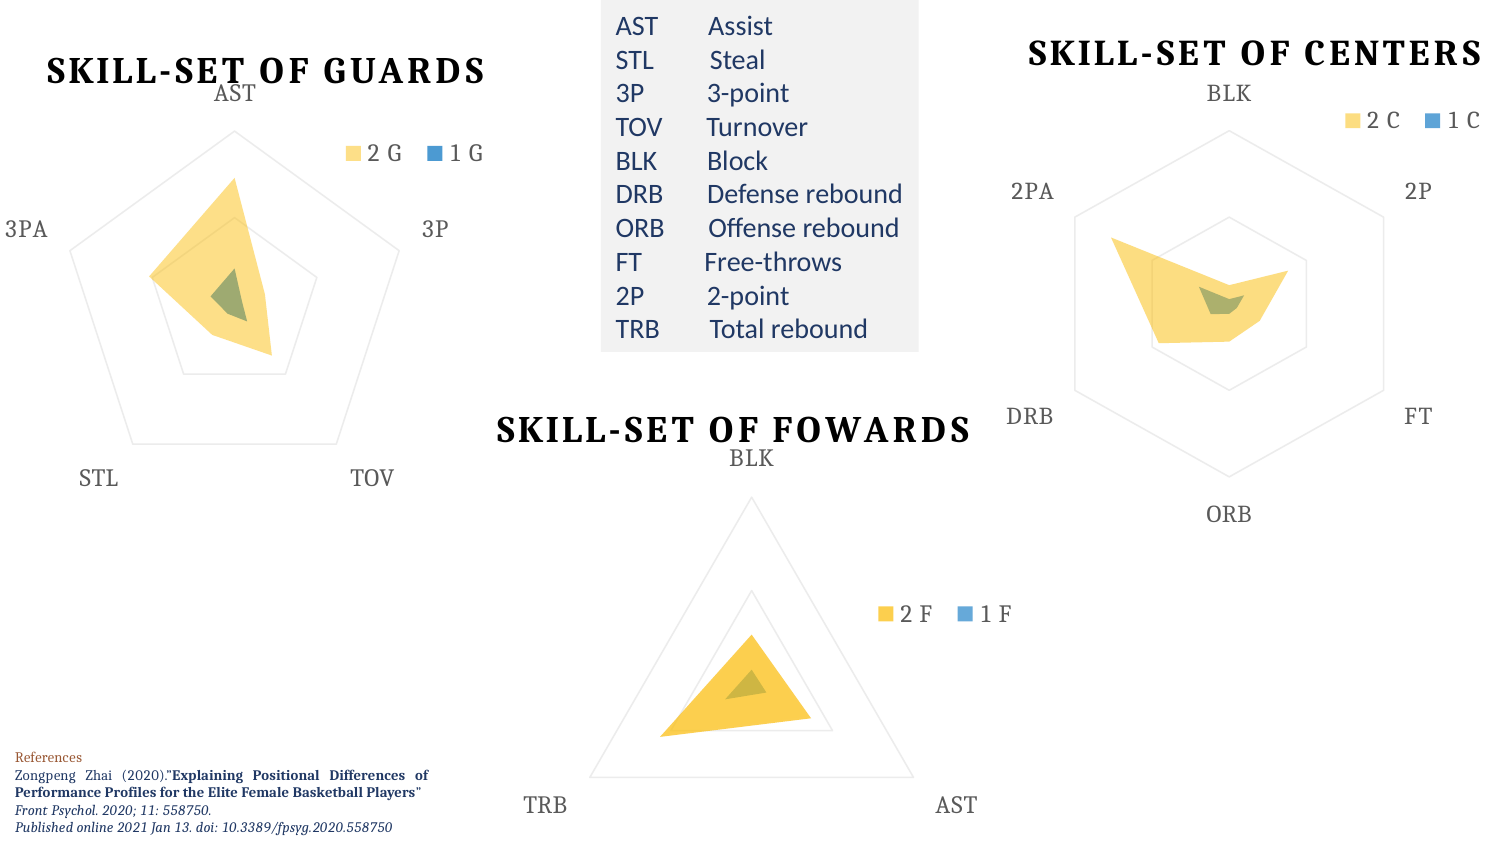

AST        Assist
STL         Steal
3P          3-point
TOV       Turnover
BLK        Block
DRB       Defense rebound
ORB       Offense rebound
FT          Free-throws
2P          2-point
TRB        Total rebound

### Chart: SKILL-SET OF CENTERS

| Category | 2 | 1 |
|---|---|---|
| BLK | 42.8709786382415 | 10.7889438943894 |
| 2P | 152.876964598163 | 38.5863979255068 |
| FT | 79.1321939655717 | 19.6281235266383 |
| ORB | 87.6220528227624 | 23.5121522866572 |
| DRB | 182.531652485397 | 48.0176921263555 |
| 2PA | 306.282289195527 | 78.6422088637435 |

### Chart: SKILL-SET OF GUARDS

| Category | 2 | 1 |
|---|---|---|
| AST | 145.94601238559 | 41.2506416202844 |
| 3P | 36.850850885426 | 9.13454957740672 |
| TOV | 73.430458719175 | 24.697291795506 |
| STL | 43.8965654535712 | 13.6467635539064 |
| 3PA | 103.825719927699 | 29.1288316841888 |

### Chart: SKILL-SET OF FOWARDS

| Category | 2 | 1 |
|---|---|---|
| BLK | 52.8954823524202 | 15.30988485558156 |
| AST | 73.4412789518993 | 18.276144125683 |
| TRB | 113.302508150997 | 32.84325478142075 |
References
Zongpeng Zhai (2020).”Explaining Positional Differences of Performance Profiles for the Elite Female Basketball Players”
Front Psychol. 2020; 11: 558750.
Published online 2021 Jan 13. doi: 10.3389/fpsyg.2020.558750